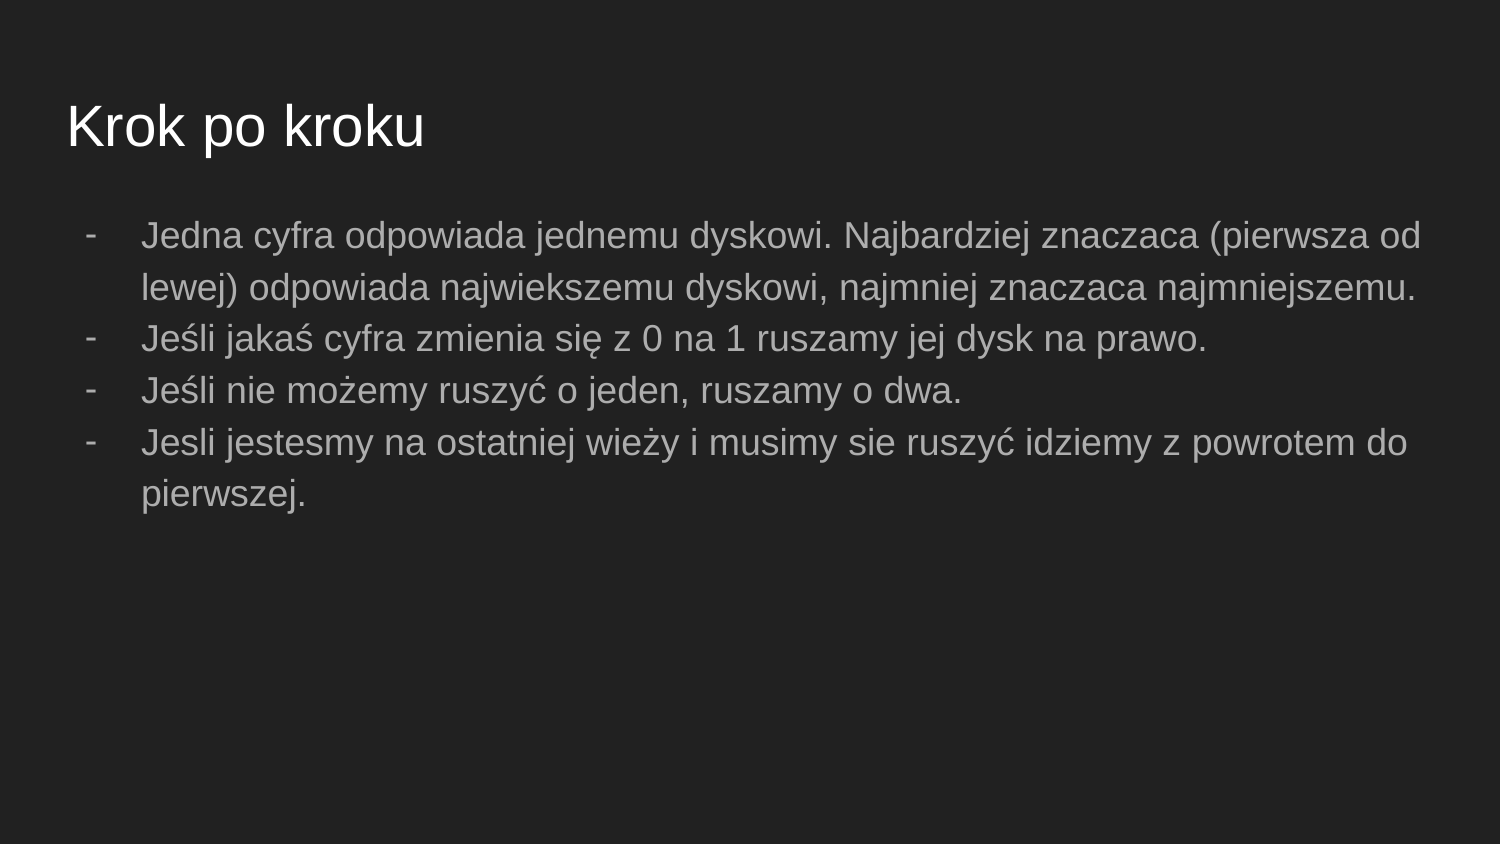

# Krok po kroku
Jedna cyfra odpowiada jednemu dyskowi. Najbardziej znaczaca (pierwsza od lewej) odpowiada najwiekszemu dyskowi, najmniej znaczaca najmniejszemu.
Jeśli jakaś cyfra zmienia się z 0 na 1 ruszamy jej dysk na prawo.
Jeśli nie możemy ruszyć o jeden, ruszamy o dwa.
Jesli jestesmy na ostatniej wieży i musimy sie ruszyć idziemy z powrotem do pierwszej.